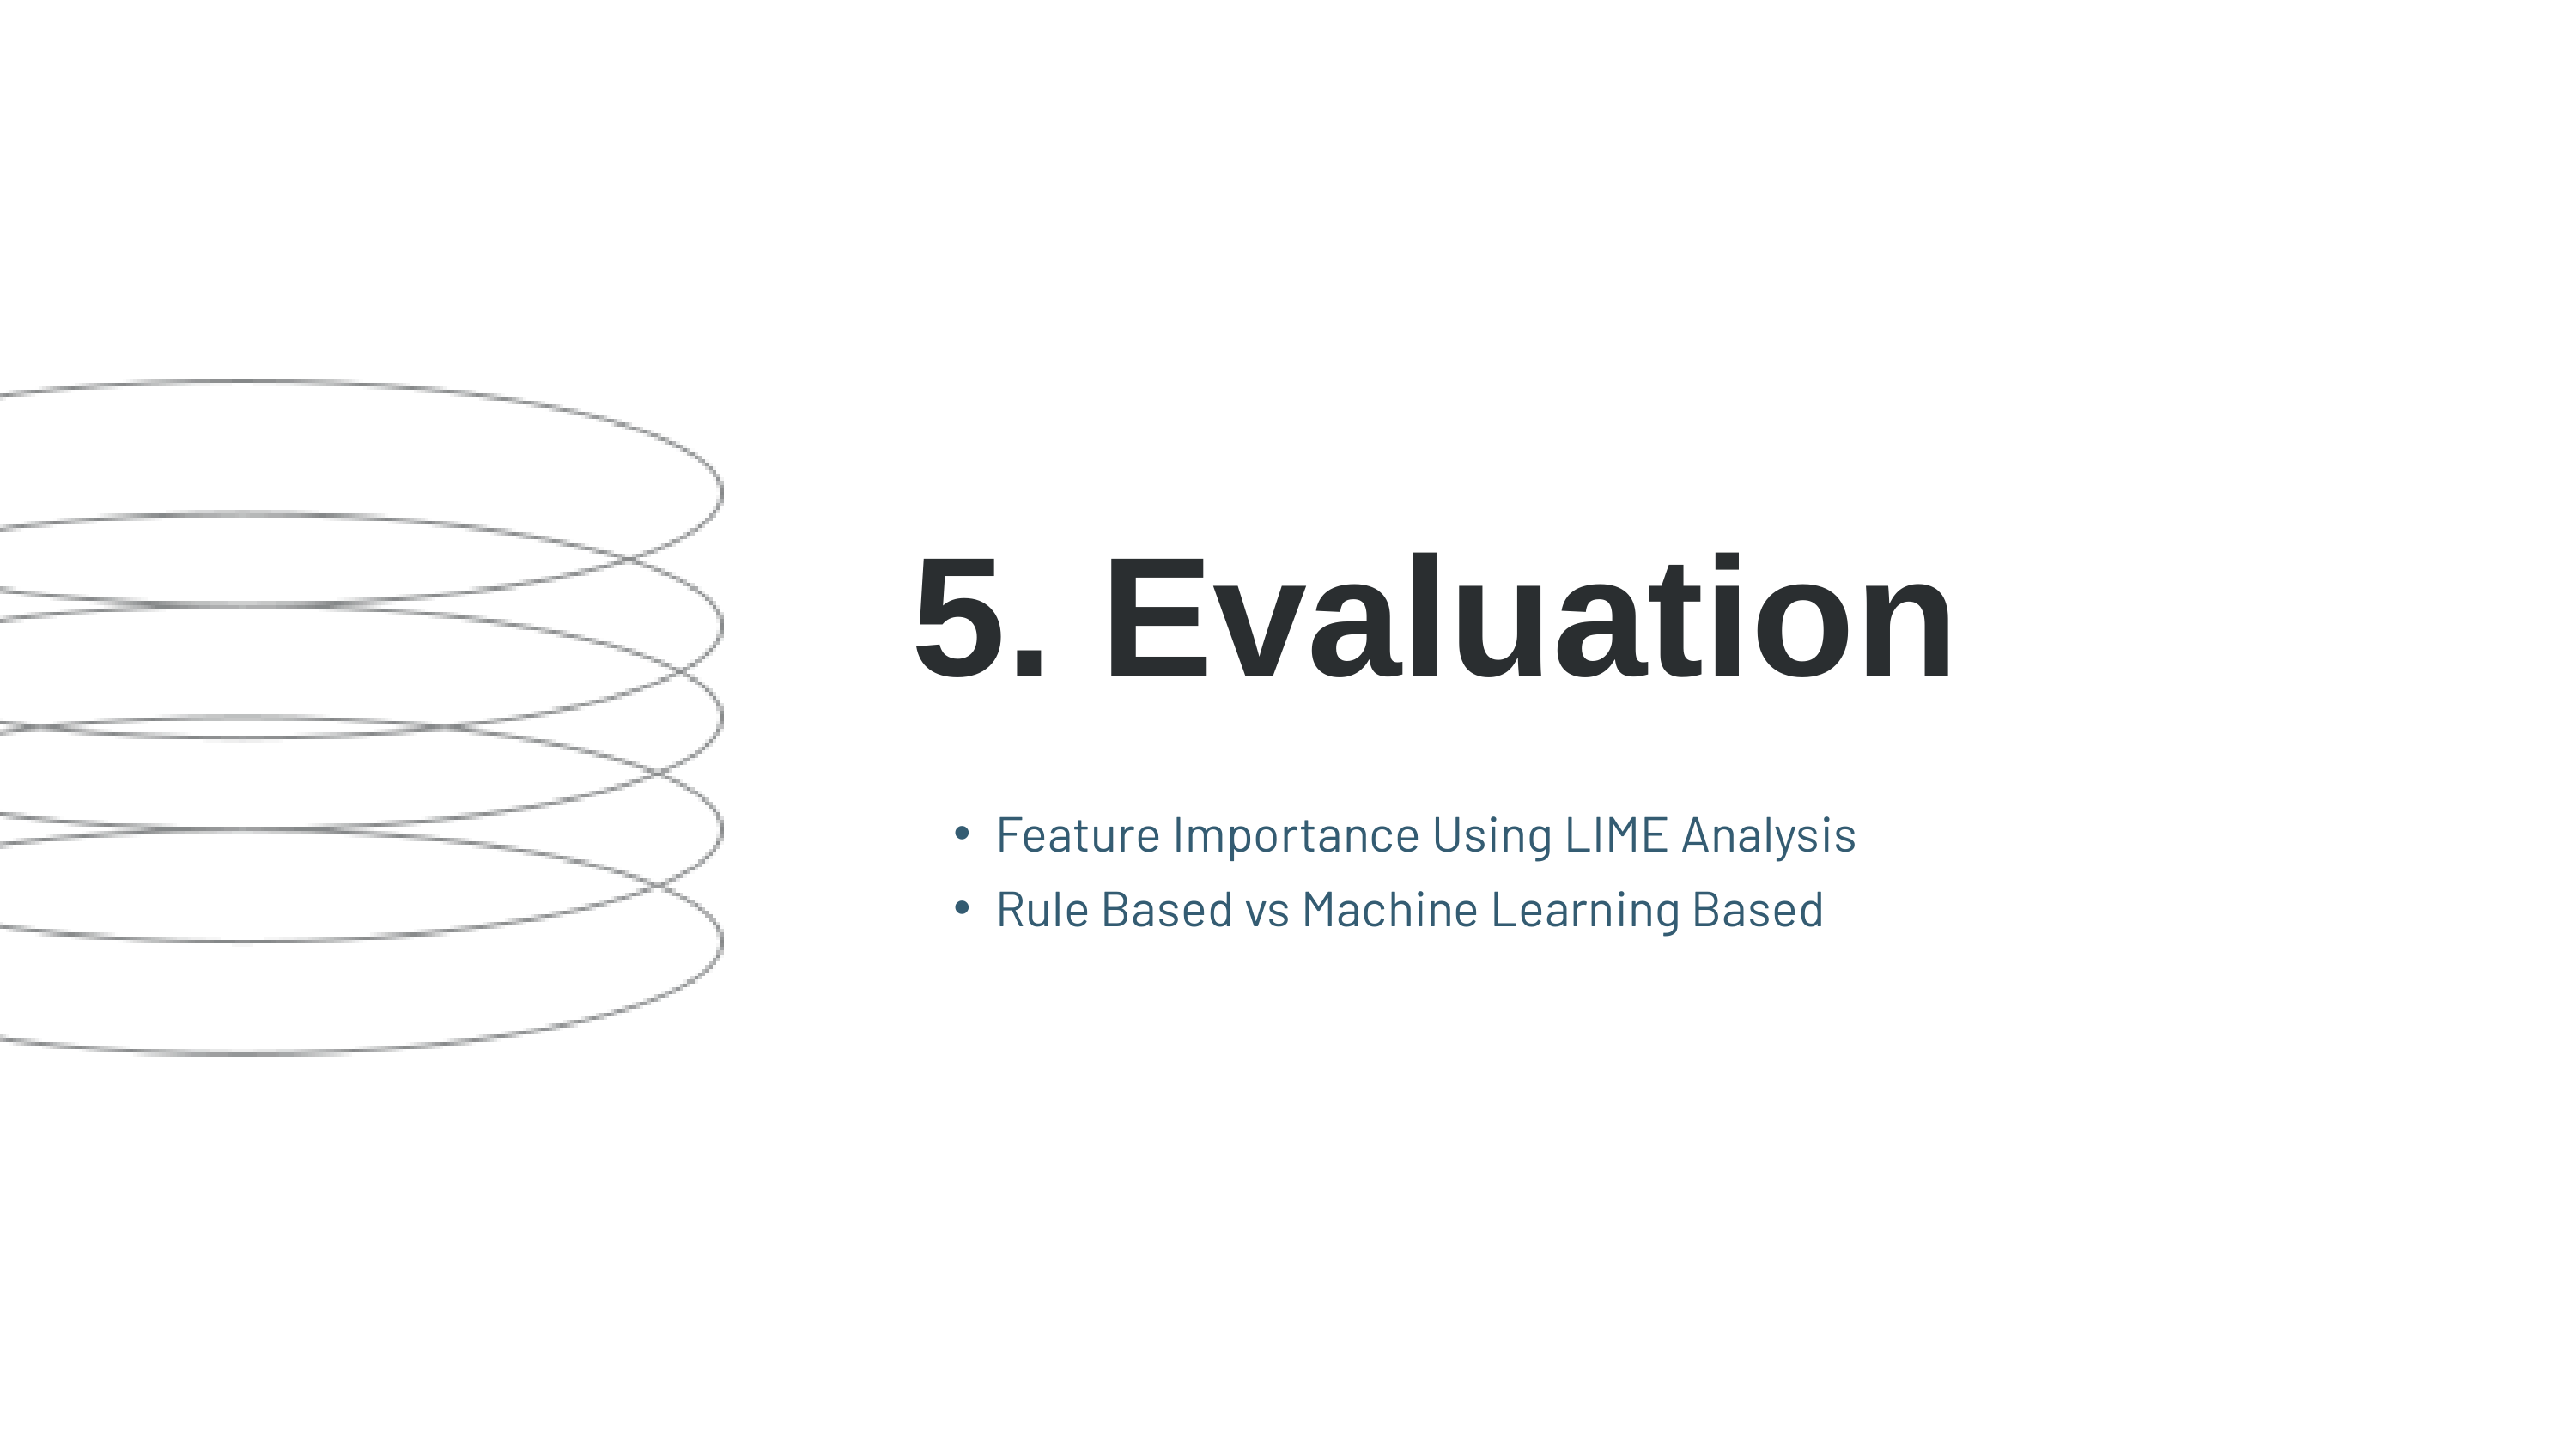

5. Evaluation
Feature Importance Using LIME Analysis
Rule Based vs Machine Learning Based